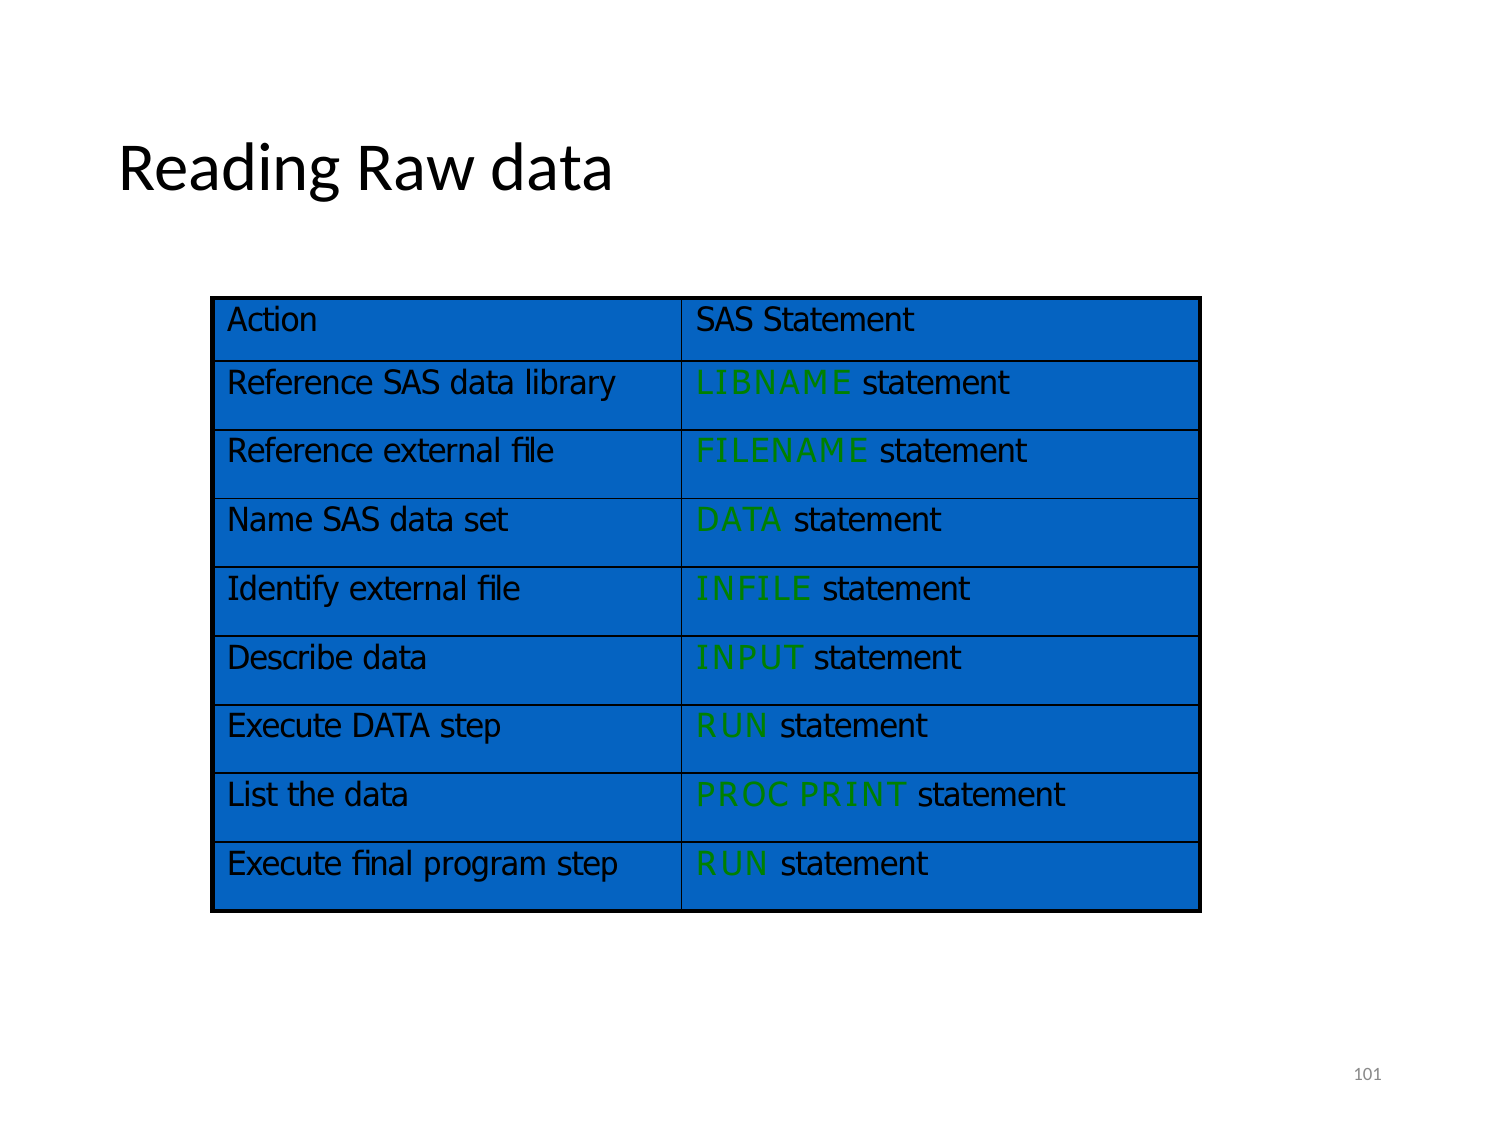

# Reading Raw data
| Action | SAS Statement |
| --- | --- |
| Reference SAS data library | LIBNAME statement |
| Reference external file | FILENAME statement |
| Name SAS data set | DATA statement |
| Identify external file | INFILE statement |
| Describe data | INPUT statement |
| Execute DATA step | RUN statement |
| List the data | PROC PRINT statement |
| Execute final program step | RUN statement |

101